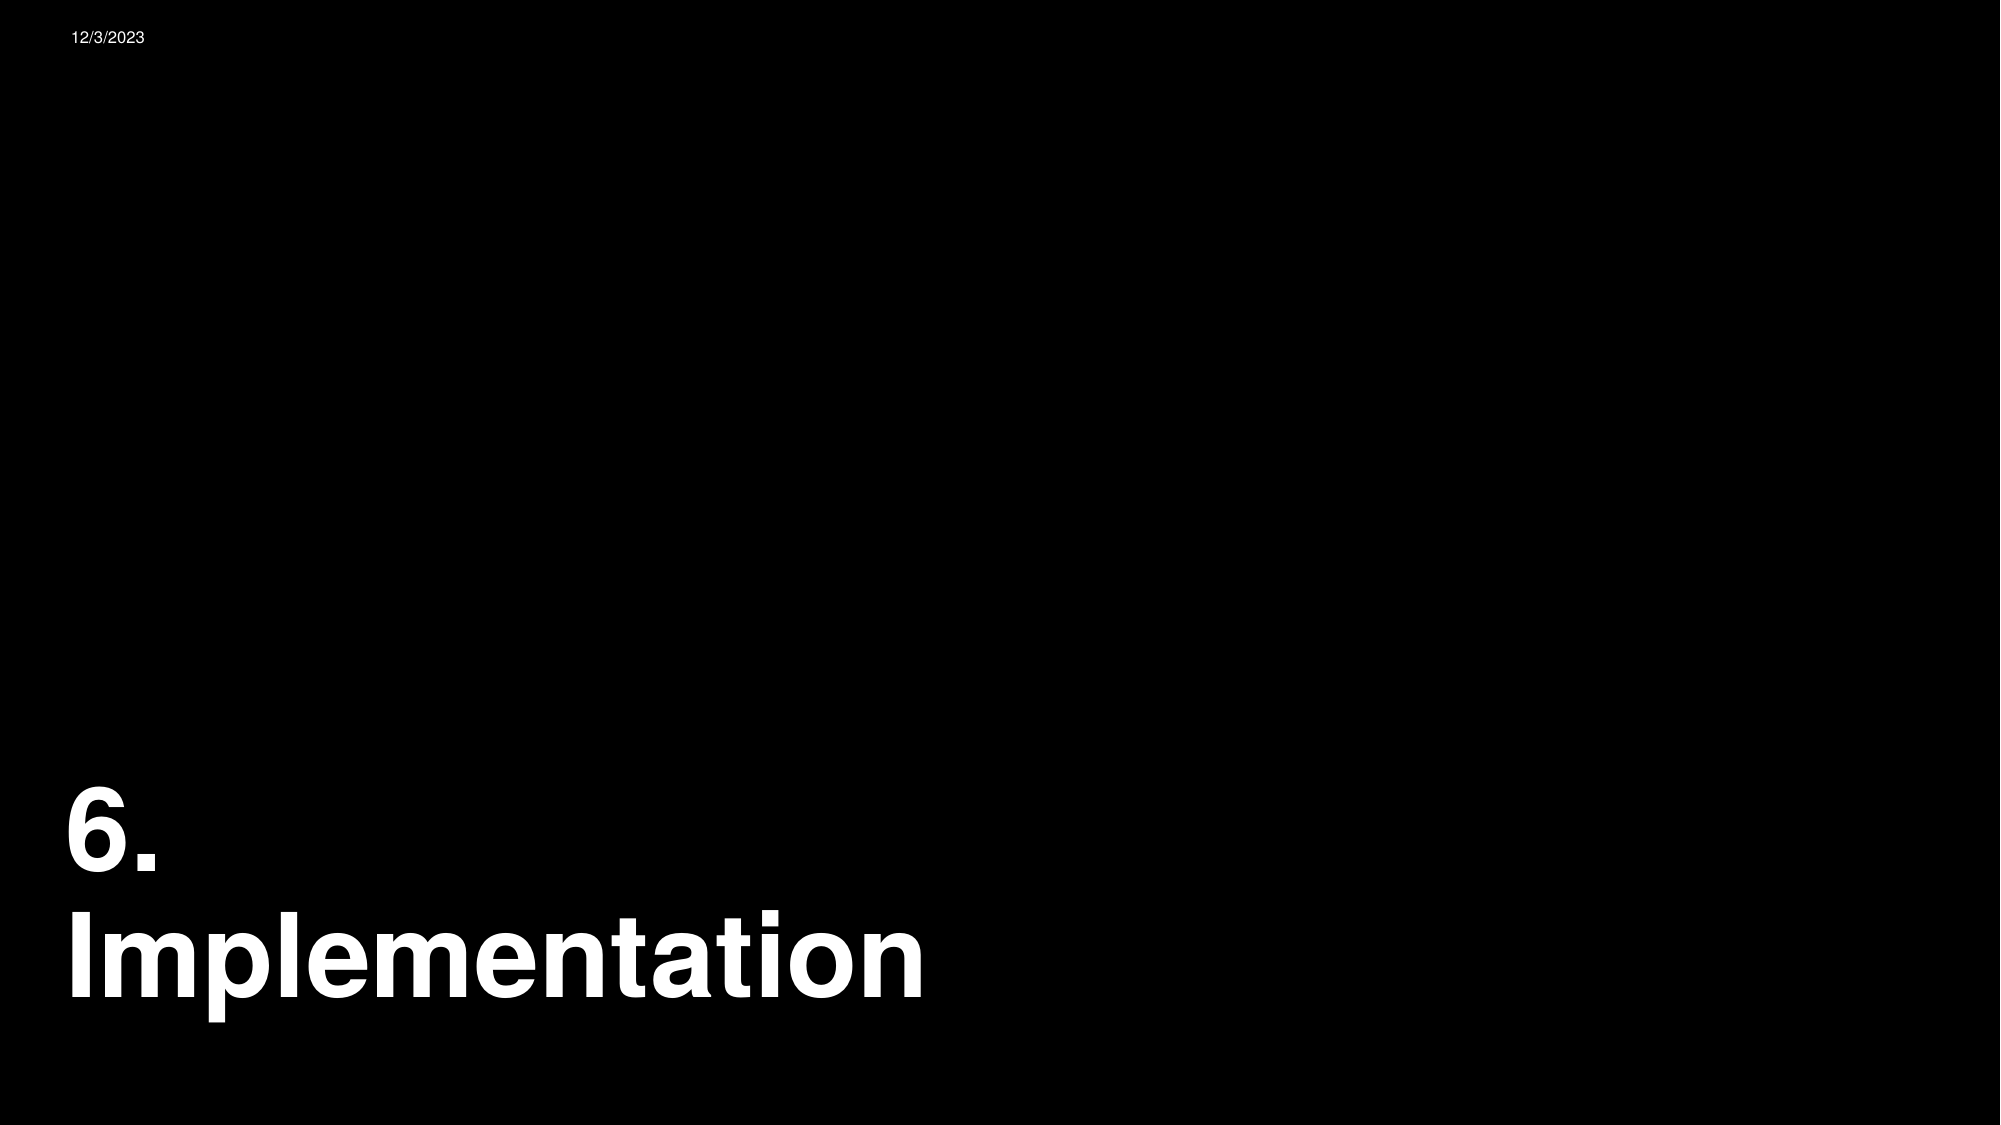

12/3/2023

# 6. Implementation
Sample Footer Text
22